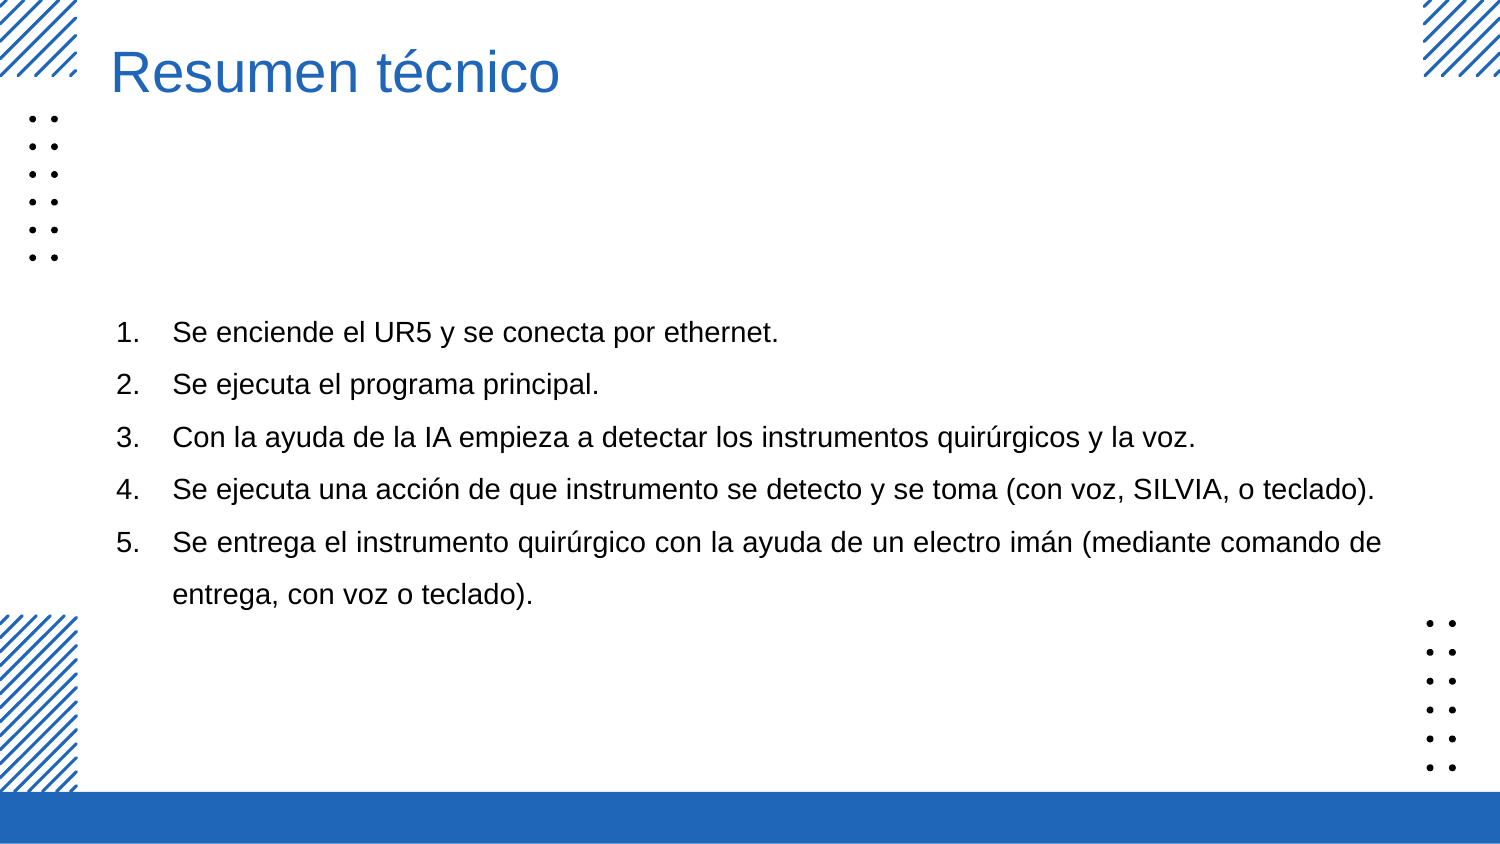

# Resumen técnico
Se enciende el UR5 y se conecta por ethernet.
Se ejecuta el programa principal.
Con la ayuda de la IA empieza a detectar los instrumentos quirúrgicos y la voz.
Se ejecuta una acción de que instrumento se detecto y se toma (con voz, SILVIA, o teclado).
Se entrega el instrumento quirúrgico con la ayuda de un electro imán (mediante comando de entrega, con voz o teclado).